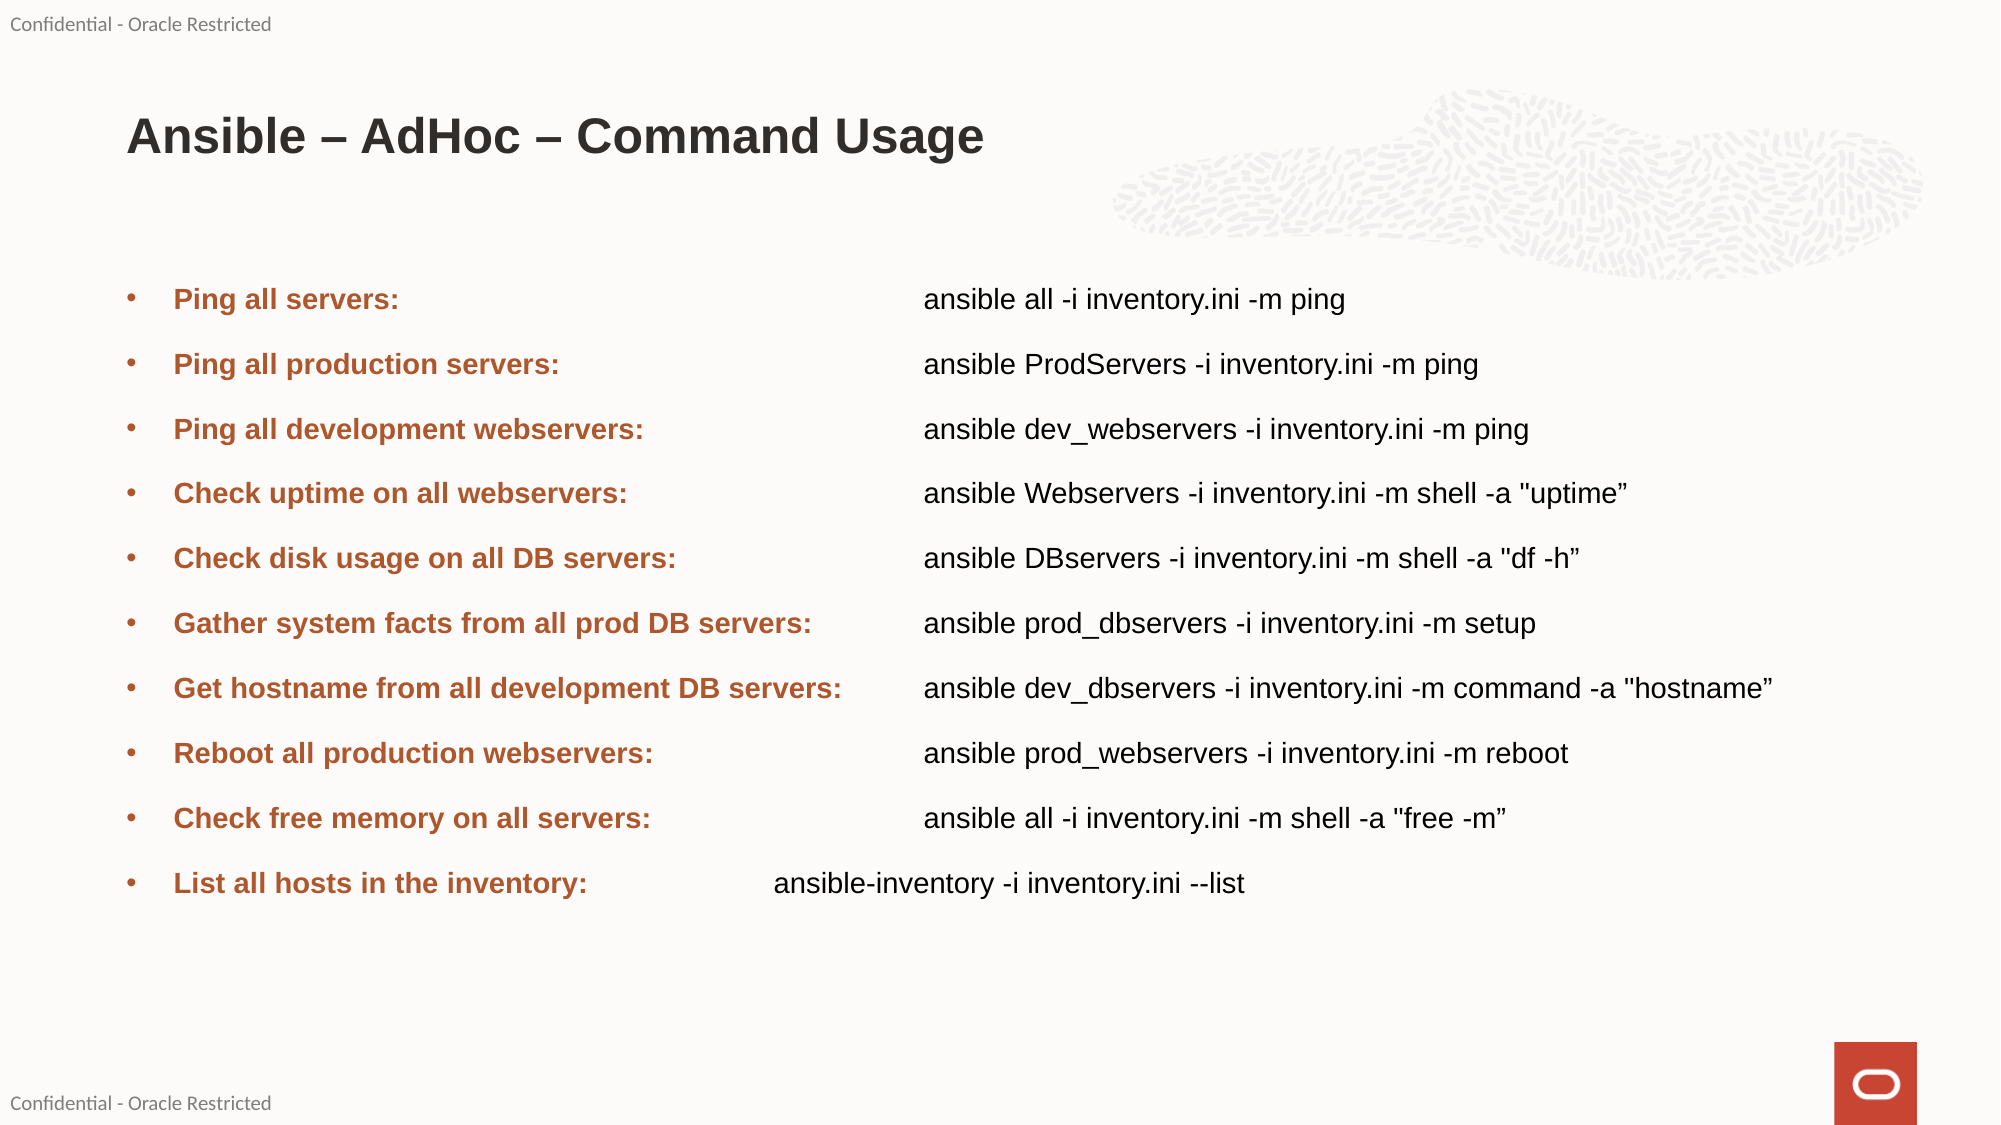

# Ansible – AdHoc – Command Usage
Ping all servers:				ansible all -i inventory.ini -m ping
Ping all production servers:			ansible ProdServers -i inventory.ini -m ping
Ping all development webservers:		ansible dev_webservers -i inventory.ini -m ping
Check uptime on all webservers: 		ansible Webservers -i inventory.ini -m shell -a "uptime”
Check disk usage on all DB servers: 		ansible DBservers -i inventory.ini -m shell -a "df -h”
Gather system facts from all prod DB servers: 	ansible prod_dbservers -i inventory.ini -m setup
Get hostname from all development DB servers: 	ansible dev_dbservers -i inventory.ini -m command -a "hostname”
Reboot all production webservers: 		ansible prod_webservers -i inventory.ini -m reboot
Check free memory on all servers: 		ansible all -i inventory.ini -m shell -a "free -m”
List all hosts in the inventory: 		ansible-inventory -i inventory.ini --list